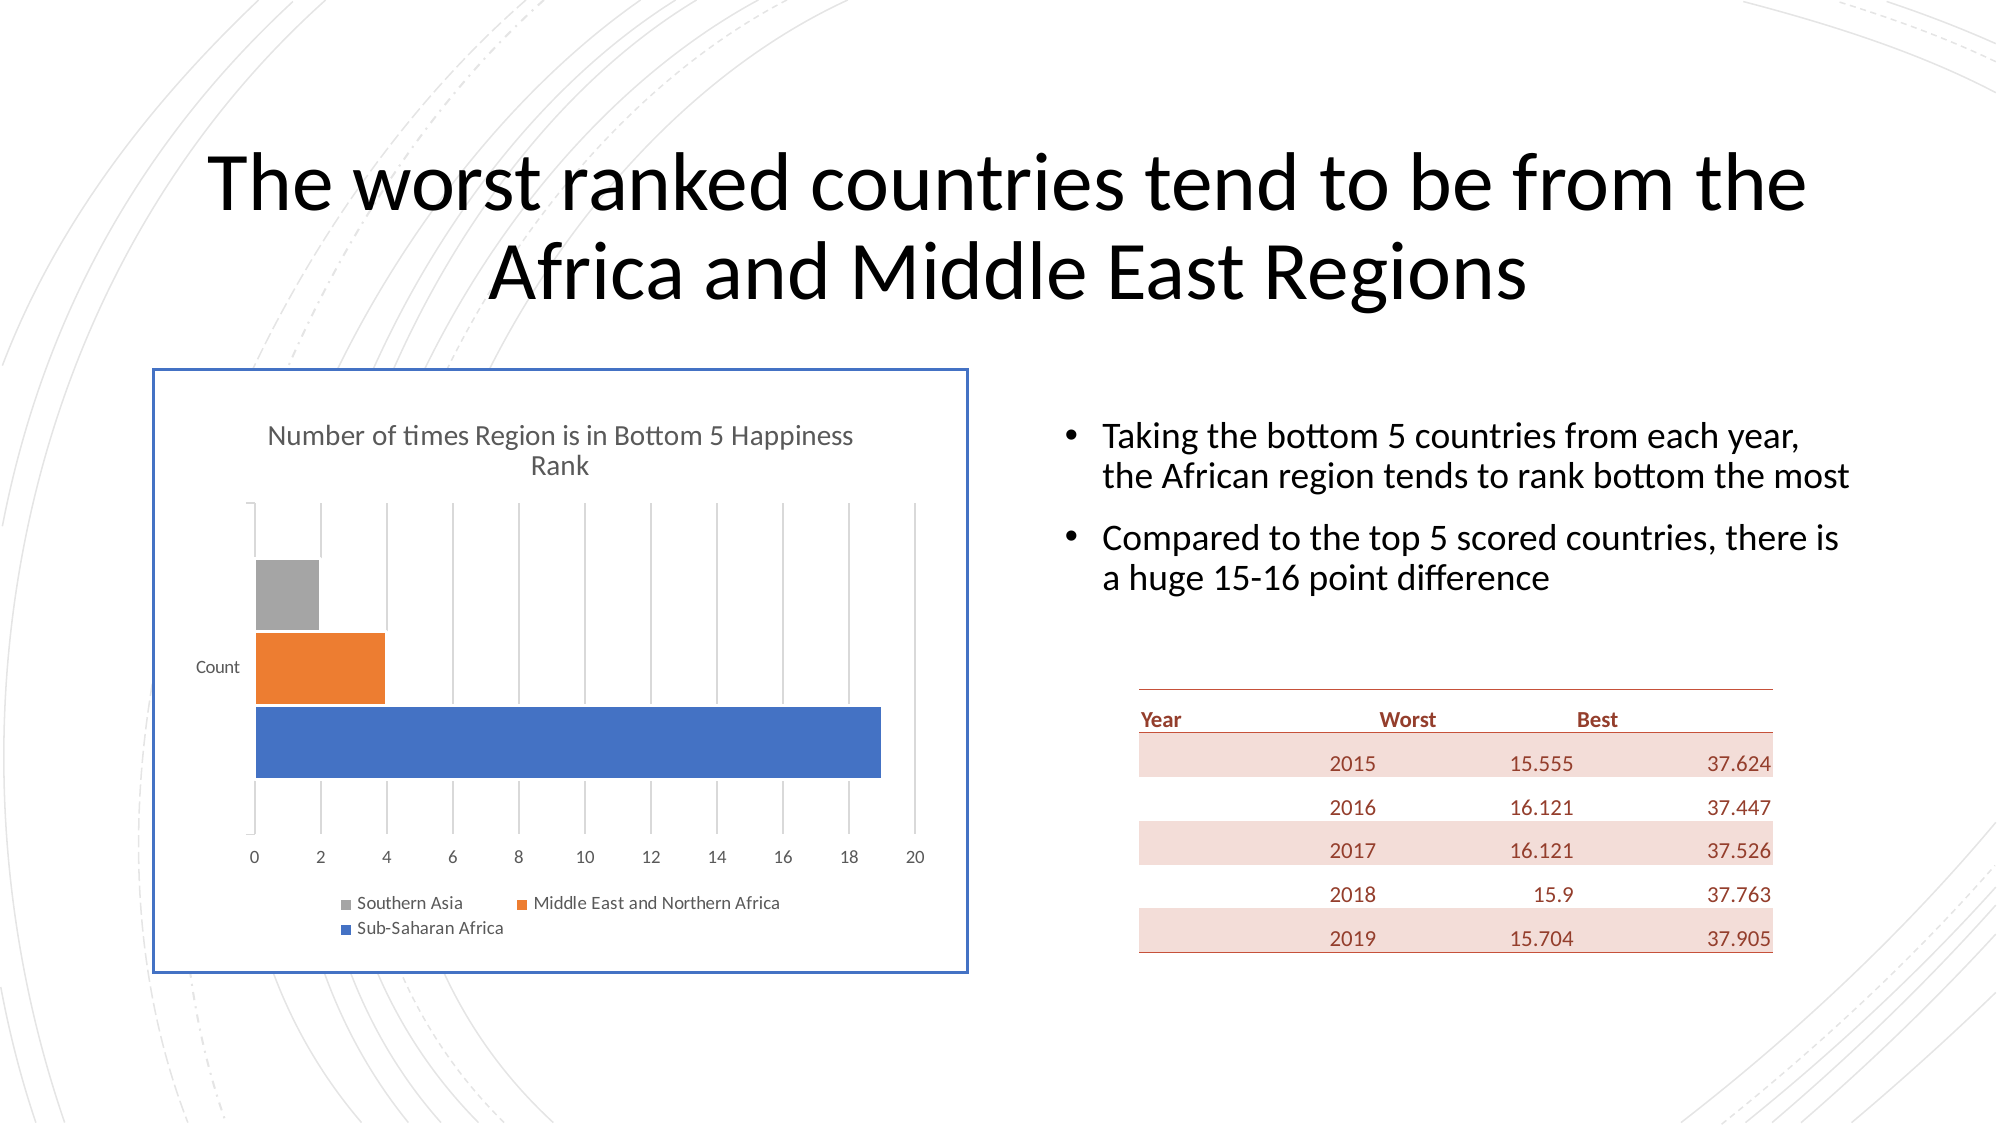

# The worst ranked countries tend to be from the Africa and Middle East Regions
Taking the bottom 5 countries from each year, the African region tends to rank bottom the most
Compared to the top 5 scored countries, there is a huge 15-16 point difference

### Chart: Number of times Region is in Bottom 5 Happiness Rank

| Category | Sub-Saharan Africa | Middle East and Northern Africa | Southern Asia |
|---|---|---|---|
| Count | 19.0 | 4.0 | 2.0 |
| Year | Worst | Best |
| --- | --- | --- |
| 2015 | 15.555 | 37.624 |
| 2016 | 16.121 | 37.447 |
| 2017 | 16.121 | 37.526 |
| 2018 | 15.9 | 37.763 |
| 2019 | 15.704 | 37.905 |